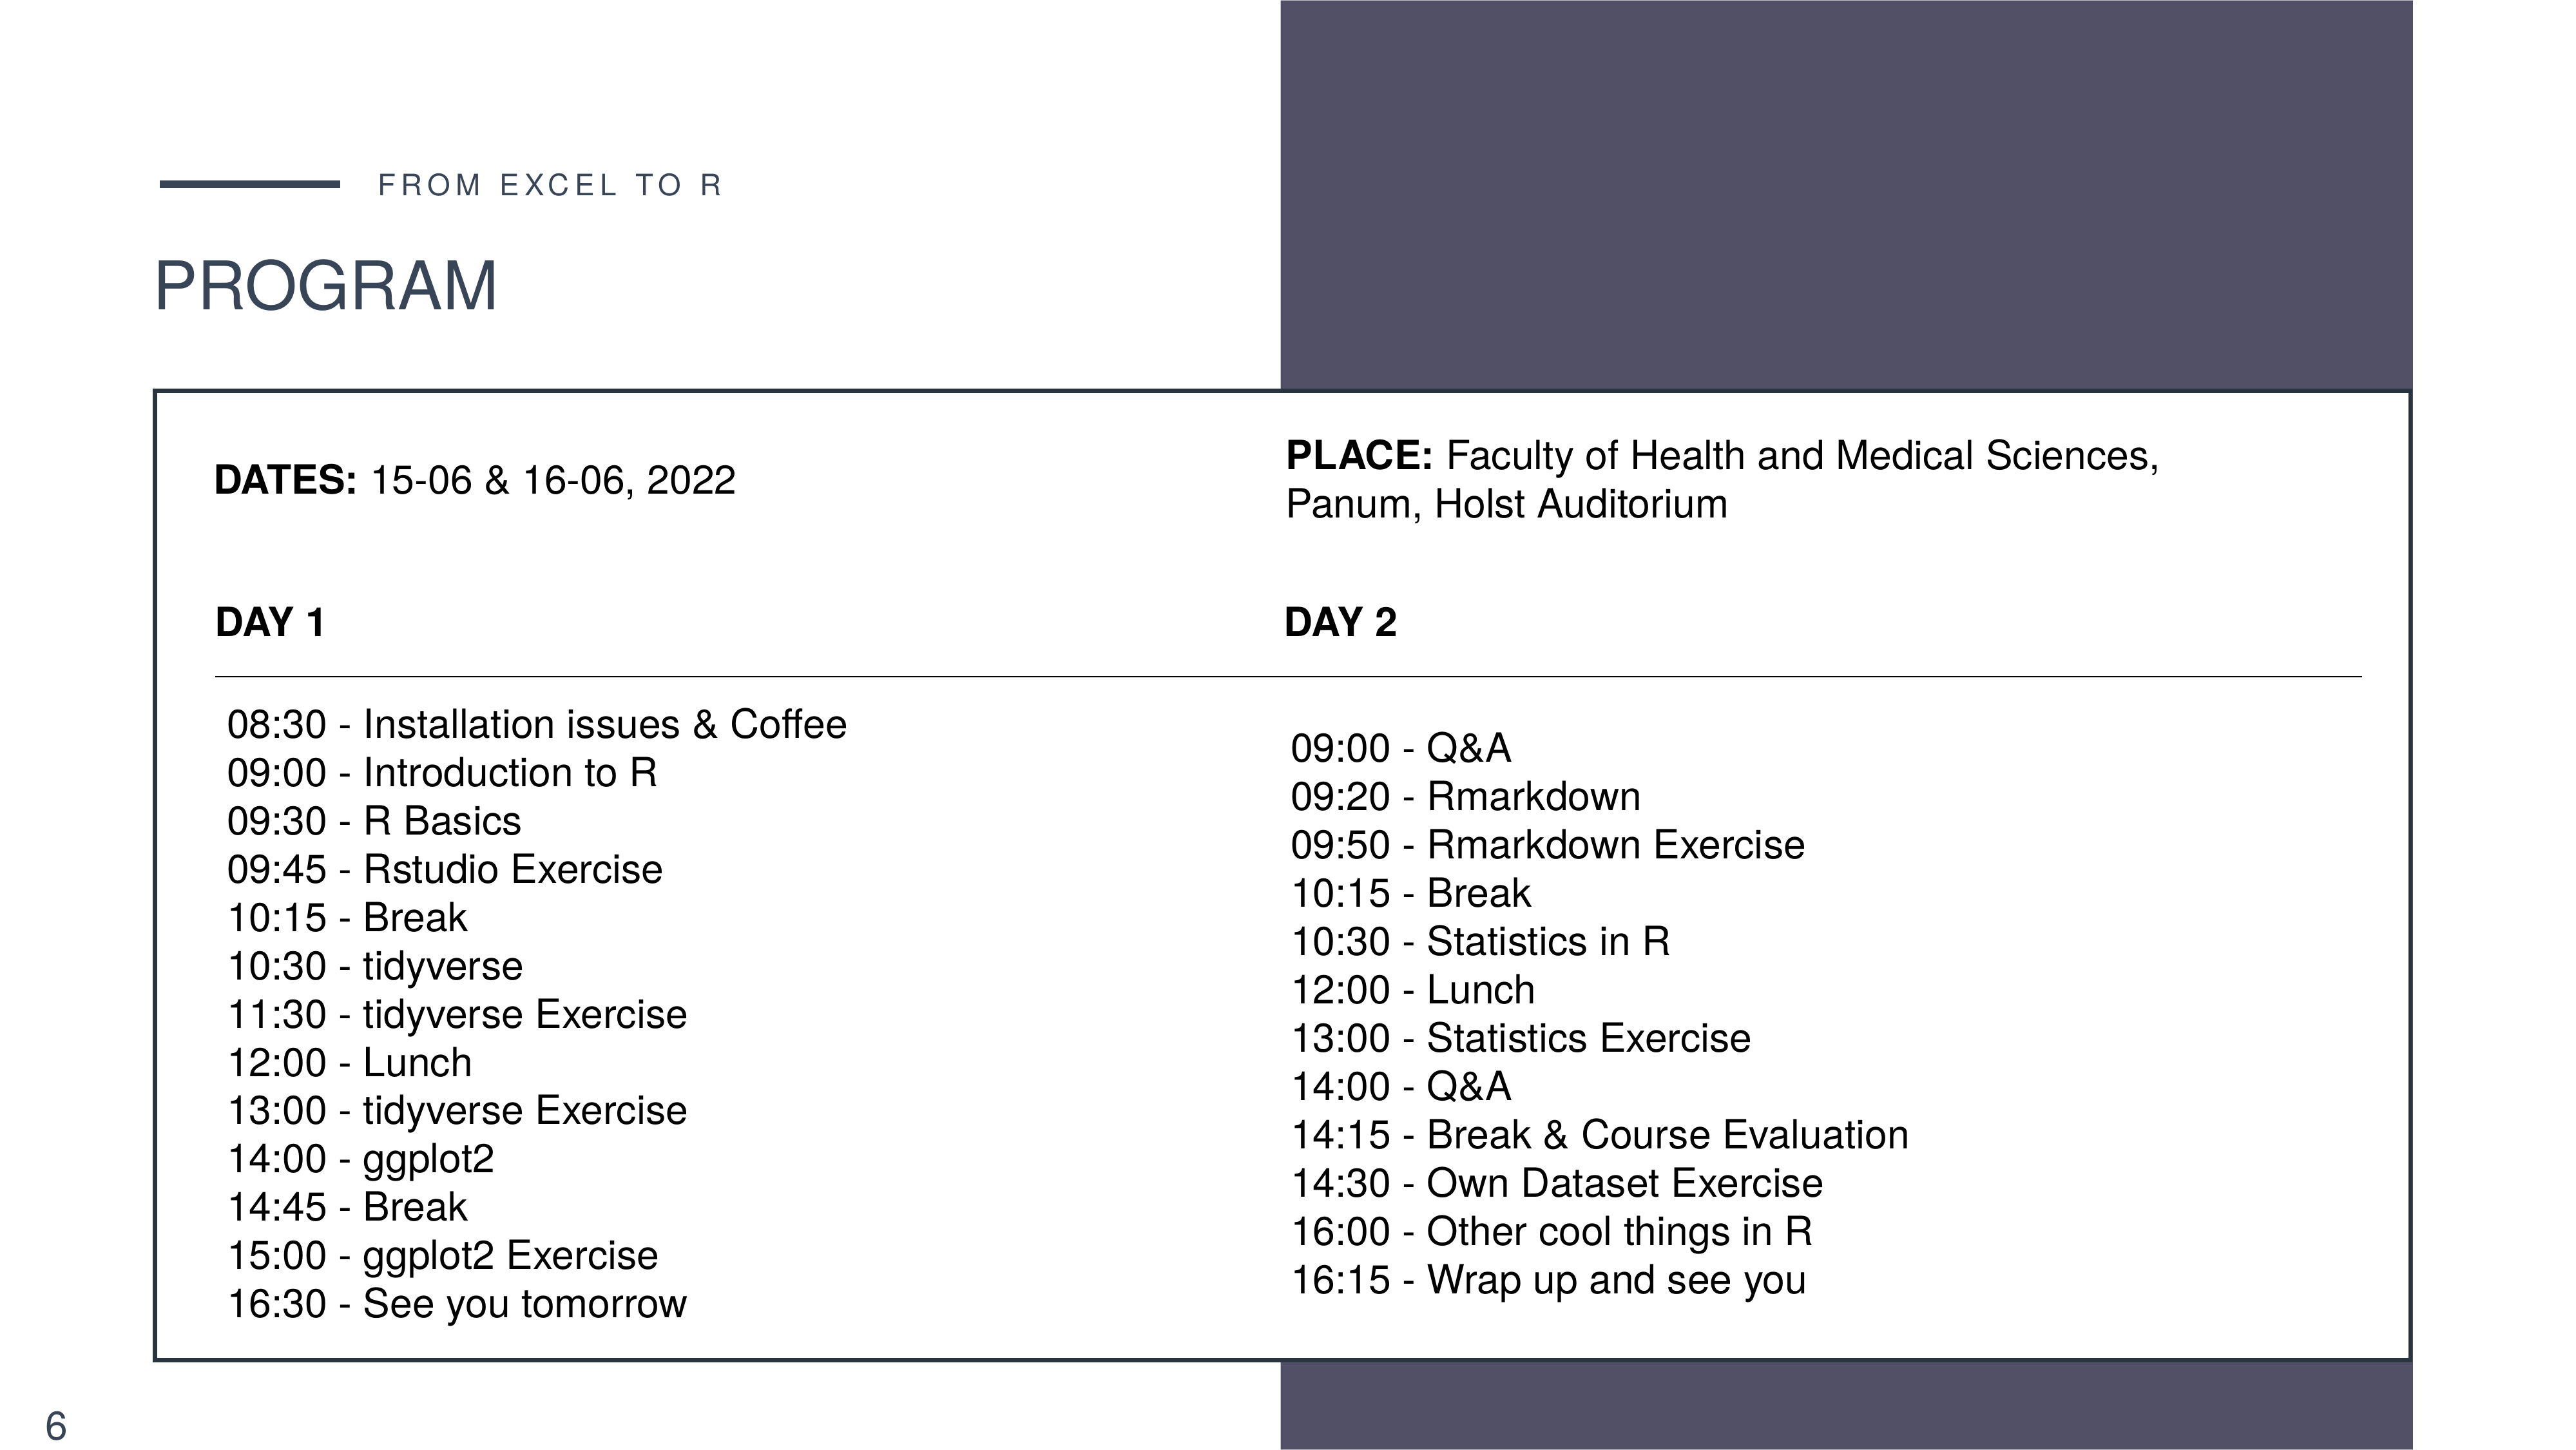

FROM EXCEL TO R

PROGRAM

PLACE: Faculty of Health and Medical Sciences, Panum, Holst Auditorium
DATES: 15-06 & 16-06, 2022
DAY 1
DAY 2

08:30 - Installation issues & Coffee
09:00 - Introduction to R
09:30 - R Basics
09:45 - Rstudio Exercise
10:15 - Break
10:30 - tidyverse
11:30 - tidyverse Exercise
12:00 - Lunch
13:00 - tidyverse Exercise
14:00 - ggplot2
14:45 - Break
15:00 - ggplot2 Exercise
16:30 - See you tomorrow
09:00 - Q&A
09:20 - Rmarkdown
09:50 - Rmarkdown Exercise
10:15 - Break
10:30 - Statistics in R
12:00 - Lunch
13:00 - Statistics Exercise
14:00 - Q&A
14:15 - Break & Course Evaluation
14:30 - Own Dataset Exercise
16:00 - Other cool things in R
16:15 - Wrap up and see you
6